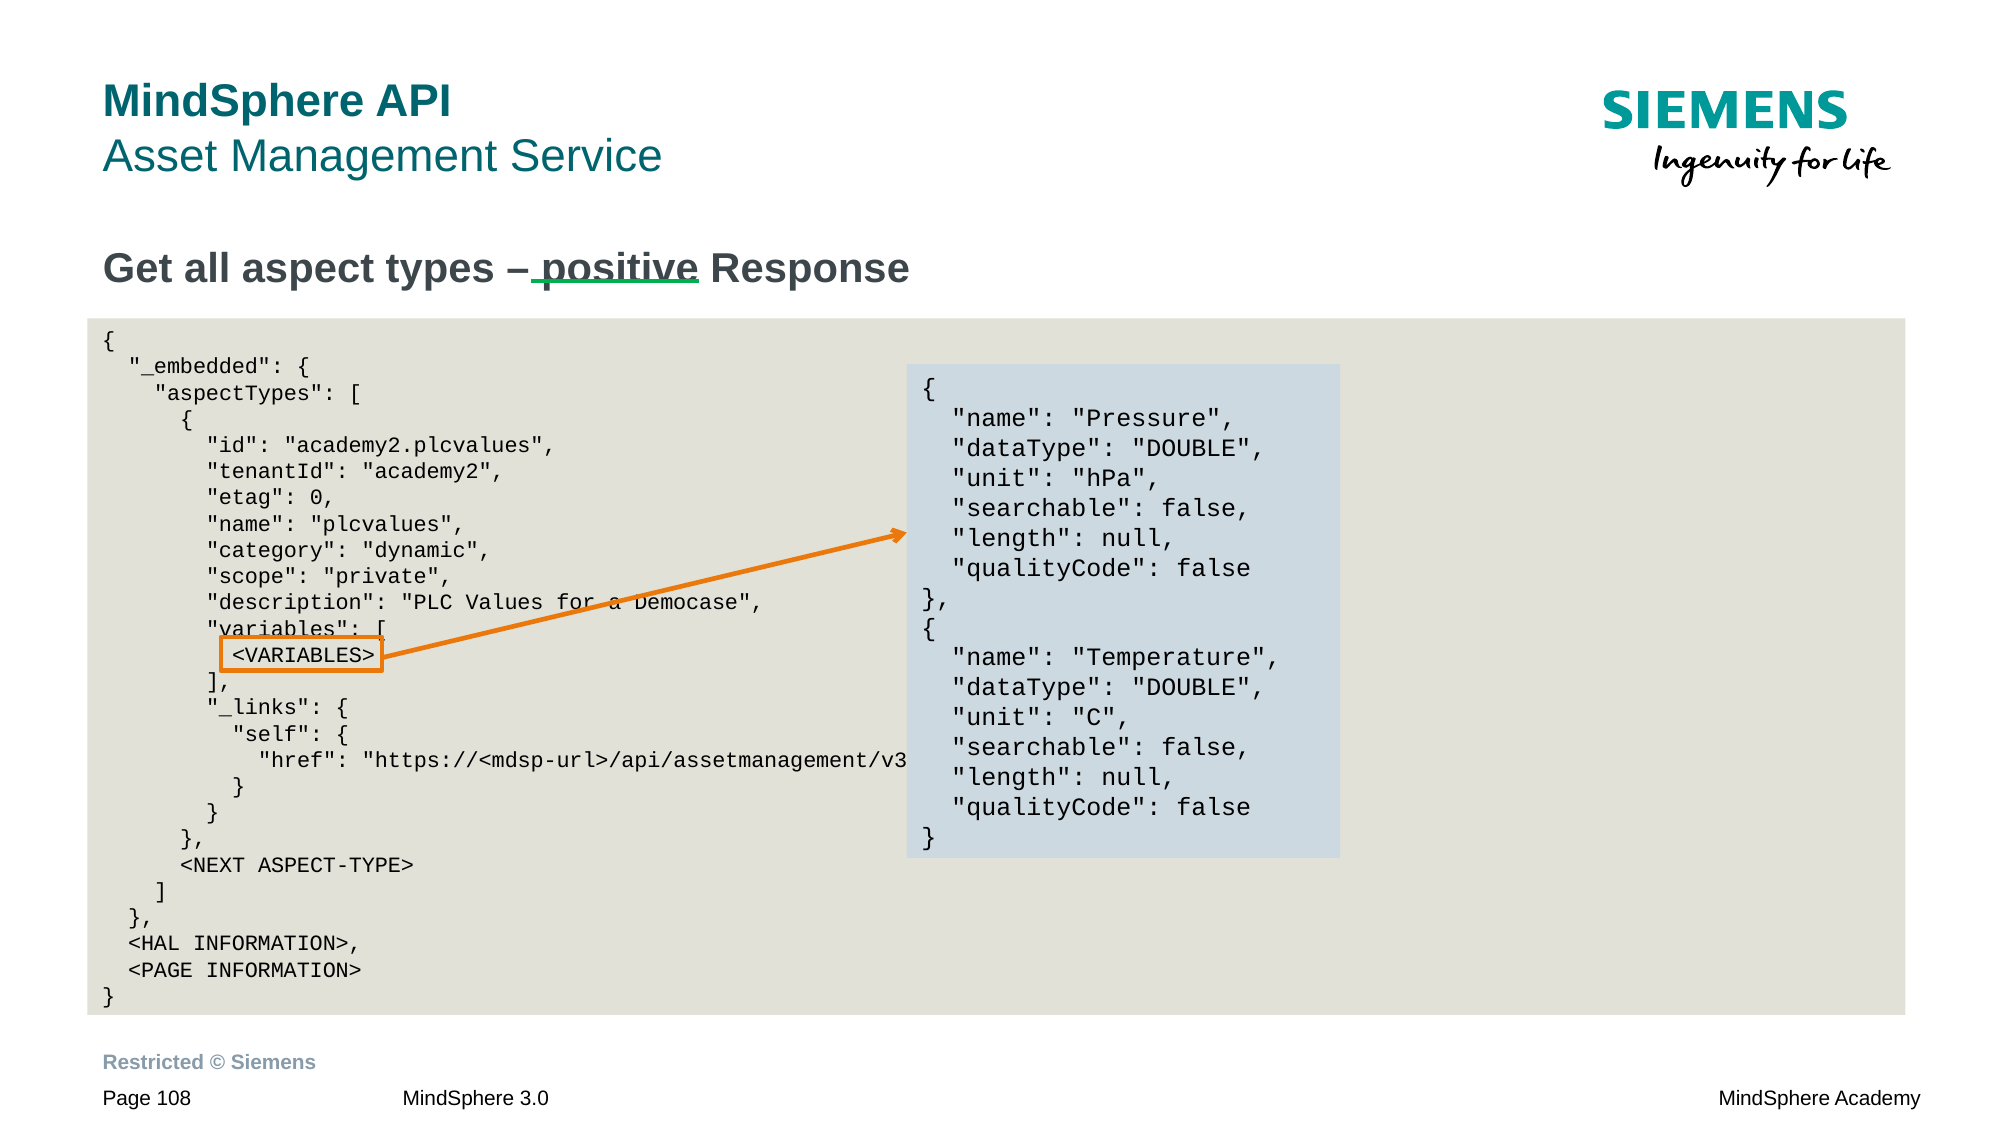

# MindSphere API Asset Management Service
Get all aspect types – positive Response
{
  "_embedded": {
    "aspectTypes": [
      {
        "id": "academy2.plcvalues",
        "tenantId": "academy2",
        "etag": 0,
        "name": "plcvalues",
        "category": "dynamic",
        "scope": "private",
        "description": "PLC Values for a Democase",
        "variables": [
          <VARIABLES>
        ],
        "_links": {
          "self": {
            "href": "https://<mdsp-url>/api/assetmanagement/v3/aspecttypes/academy2.plcvalues"
          }
        }
      },
      <NEXT ASPECT-TYPE>
    ]
  },
  <HAL INFORMATION>,
  <PAGE INFORMATION>
}
{
  "name": "Pressure",
  "dataType": "DOUBLE",
  "unit": "hPa",
  "searchable": false,
  "length": null,
  "qualityCode": false
},
{
  "name": "Temperature",
  "dataType": "DOUBLE",
  "unit": "C",
  "searchable": false,
  "length": null,
  "qualityCode": false
}